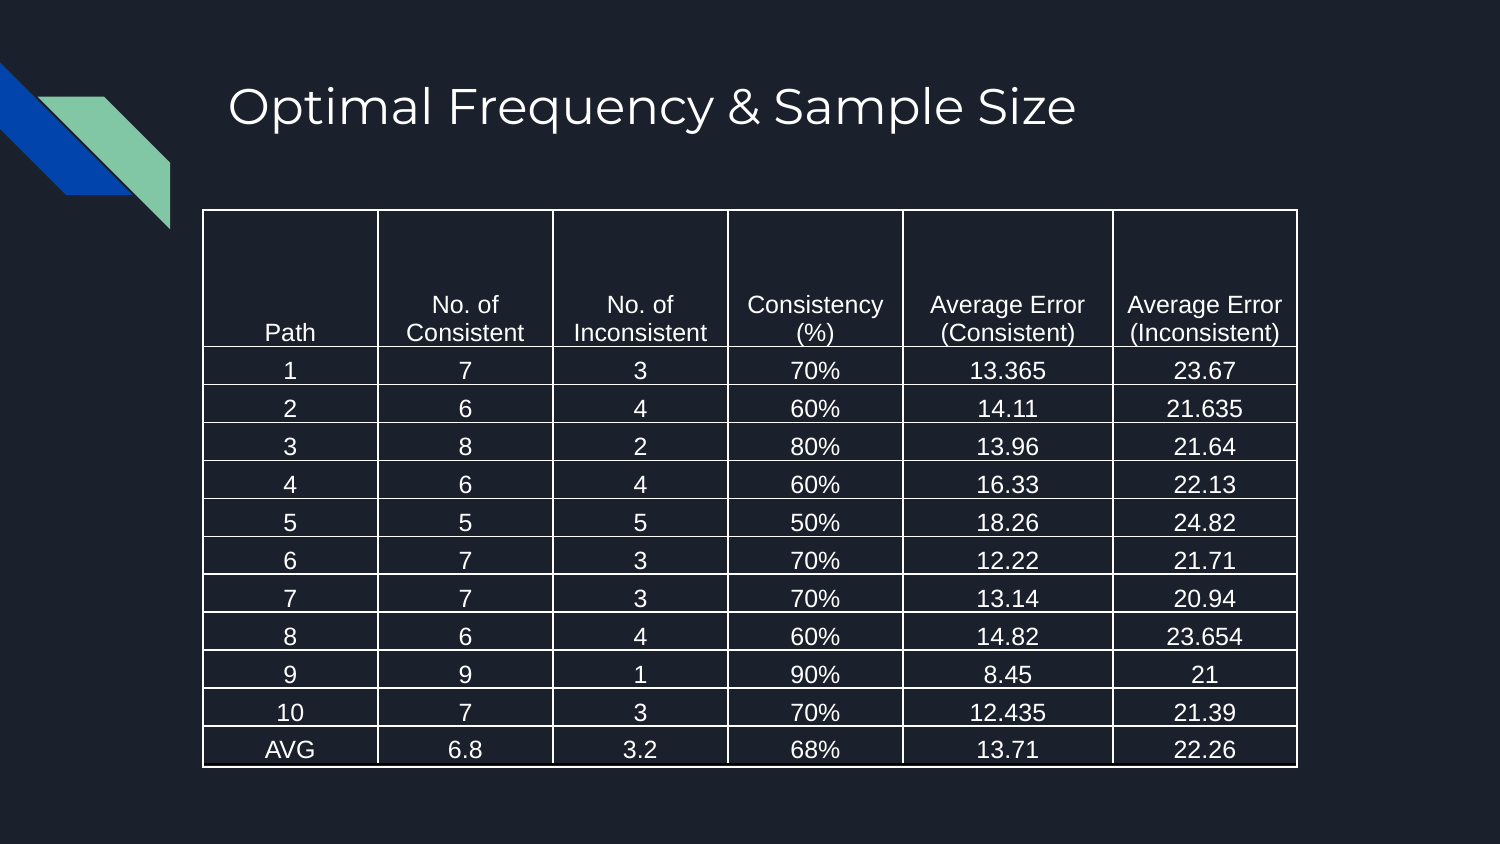

# Optimal Frequency & Sample Size
| Path | No. of Consistent | No. of Inconsistent | Consistency (%) | Average Error (Consistent) | Average Error (Inconsistent) |
| --- | --- | --- | --- | --- | --- |
| 1 | 7 | 3 | 70% | 13.365 | 23.67 |
| 2 | 6 | 4 | 60% | 14.11 | 21.635 |
| 3 | 8 | 2 | 80% | 13.96 | 21.64 |
| 4 | 6 | 4 | 60% | 16.33 | 22.13 |
| 5 | 5 | 5 | 50% | 18.26 | 24.82 |
| 6 | 7 | 3 | 70% | 12.22 | 21.71 |
| 7 | 7 | 3 | 70% | 13.14 | 20.94 |
| 8 | 6 | 4 | 60% | 14.82 | 23.654 |
| 9 | 9 | 1 | 90% | 8.45 | 21 |
| 10 | 7 | 3 | 70% | 12.435 | 21.39 |
| AVG | 6.8 | 3.2 | 68% | 13.71 | 22.26 |
|  |
| --- |